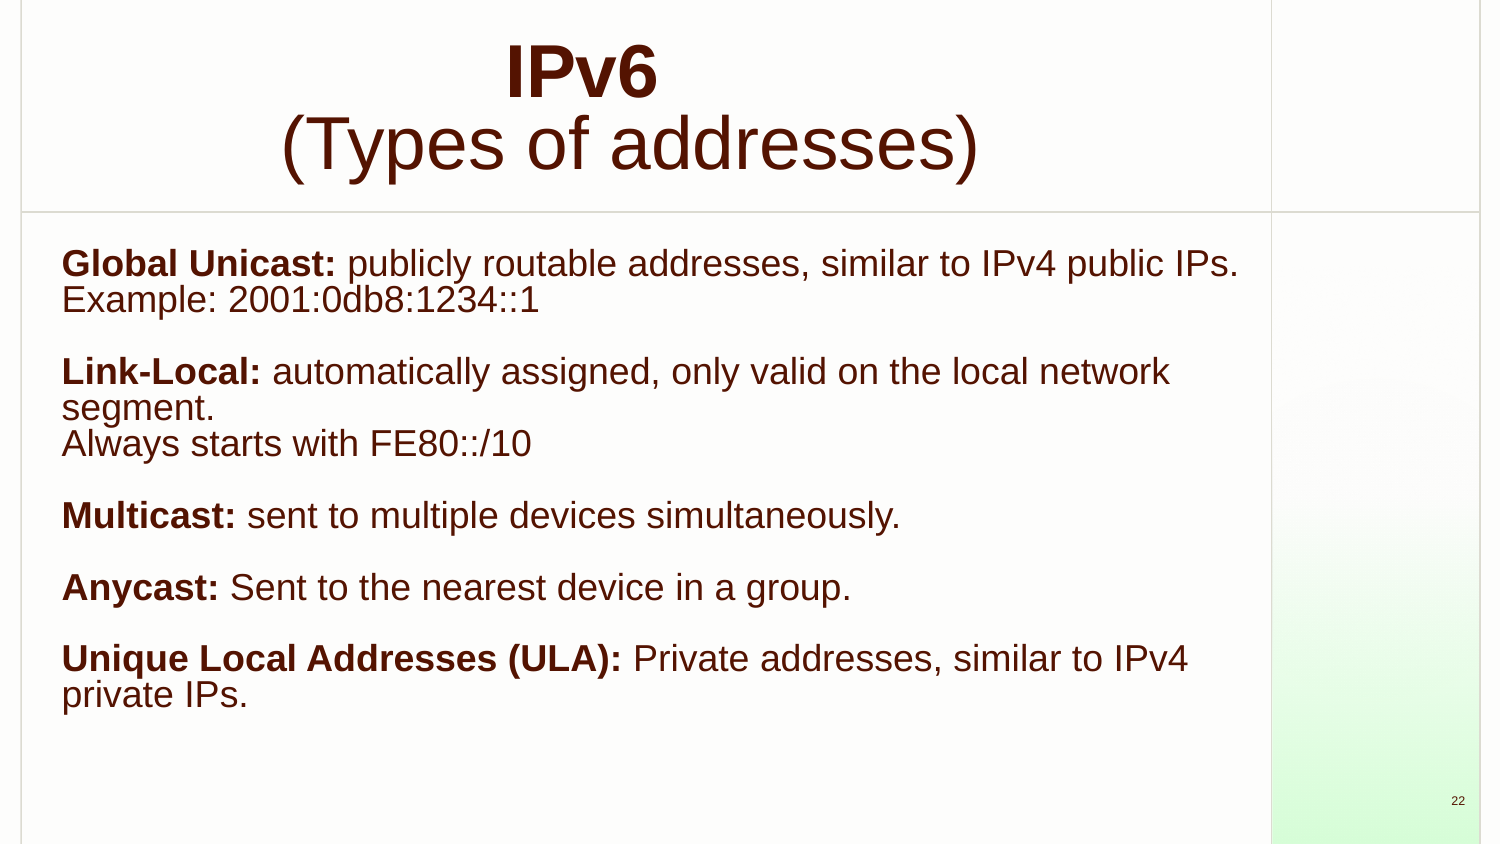

# IPv6
(Types of addresses)
Global Unicast: publicly routable addresses, similar to IPv4 public IPs.
Example: 2001:0db8:1234::1

Link-Local: automatically assigned, only valid on the local network segment.
Always starts with FE80::/10

Multicast: sent to multiple devices simultaneously.

Anycast: Sent to the nearest device in a group.

Unique Local Addresses (ULA): Private addresses, similar to IPv4 private IPs.
22